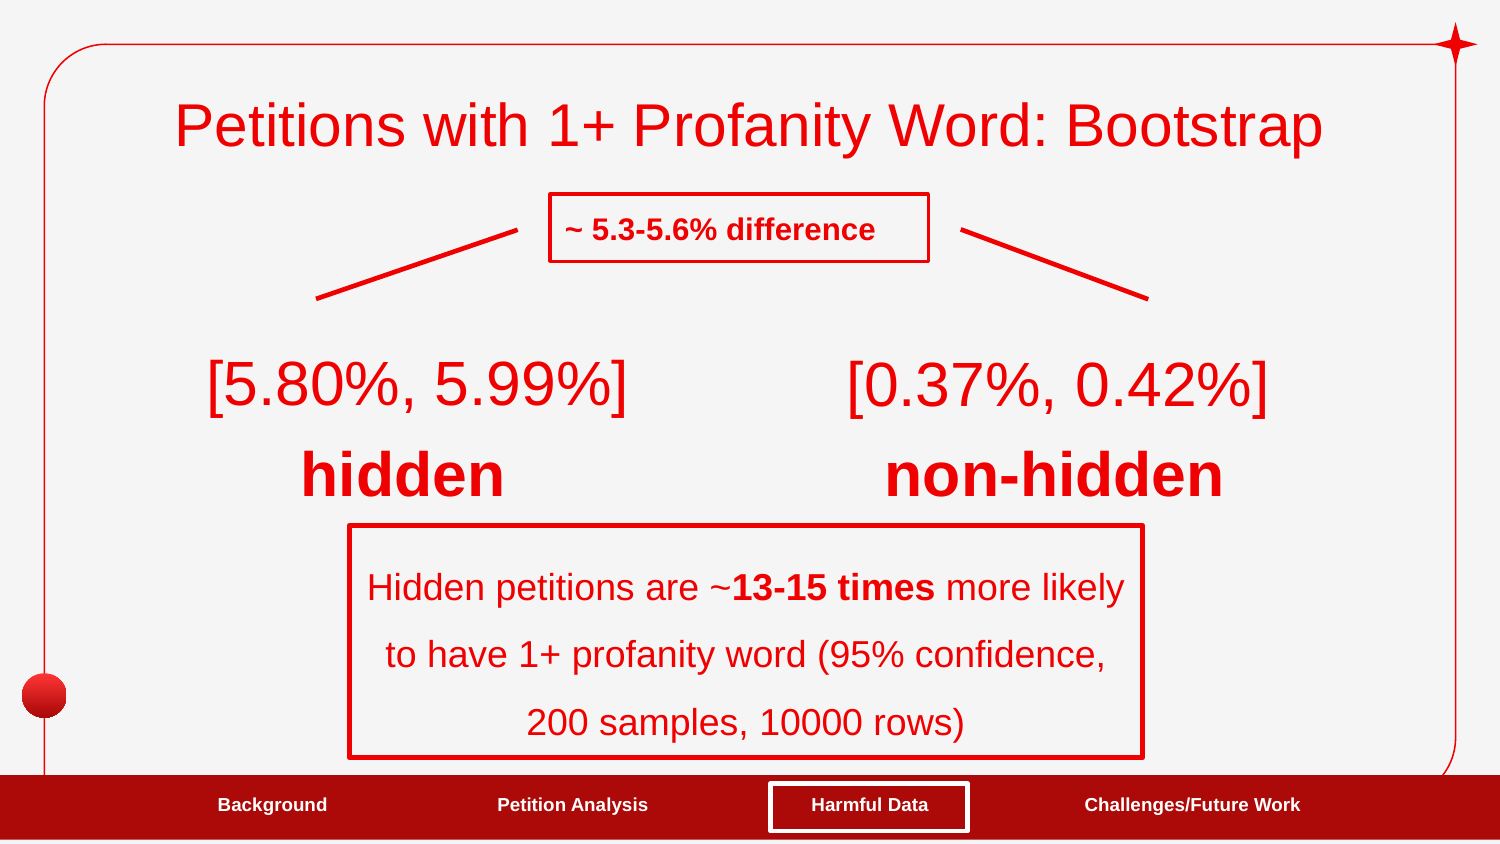

Petitions with 1+ Profanity Word: Bootstrap
~ 5.3-5.6% difference
[5.80%, 5.99%]

[0.37%, 0.42%]

 hidden
 non-hidden
Hidden petitions are ~13-15 times more likely to have 1+ profanity word (95% confidence, 200 samples, 10000 rows)

Petition Analysis
Background
Harmful Data
Challenges/Future Work